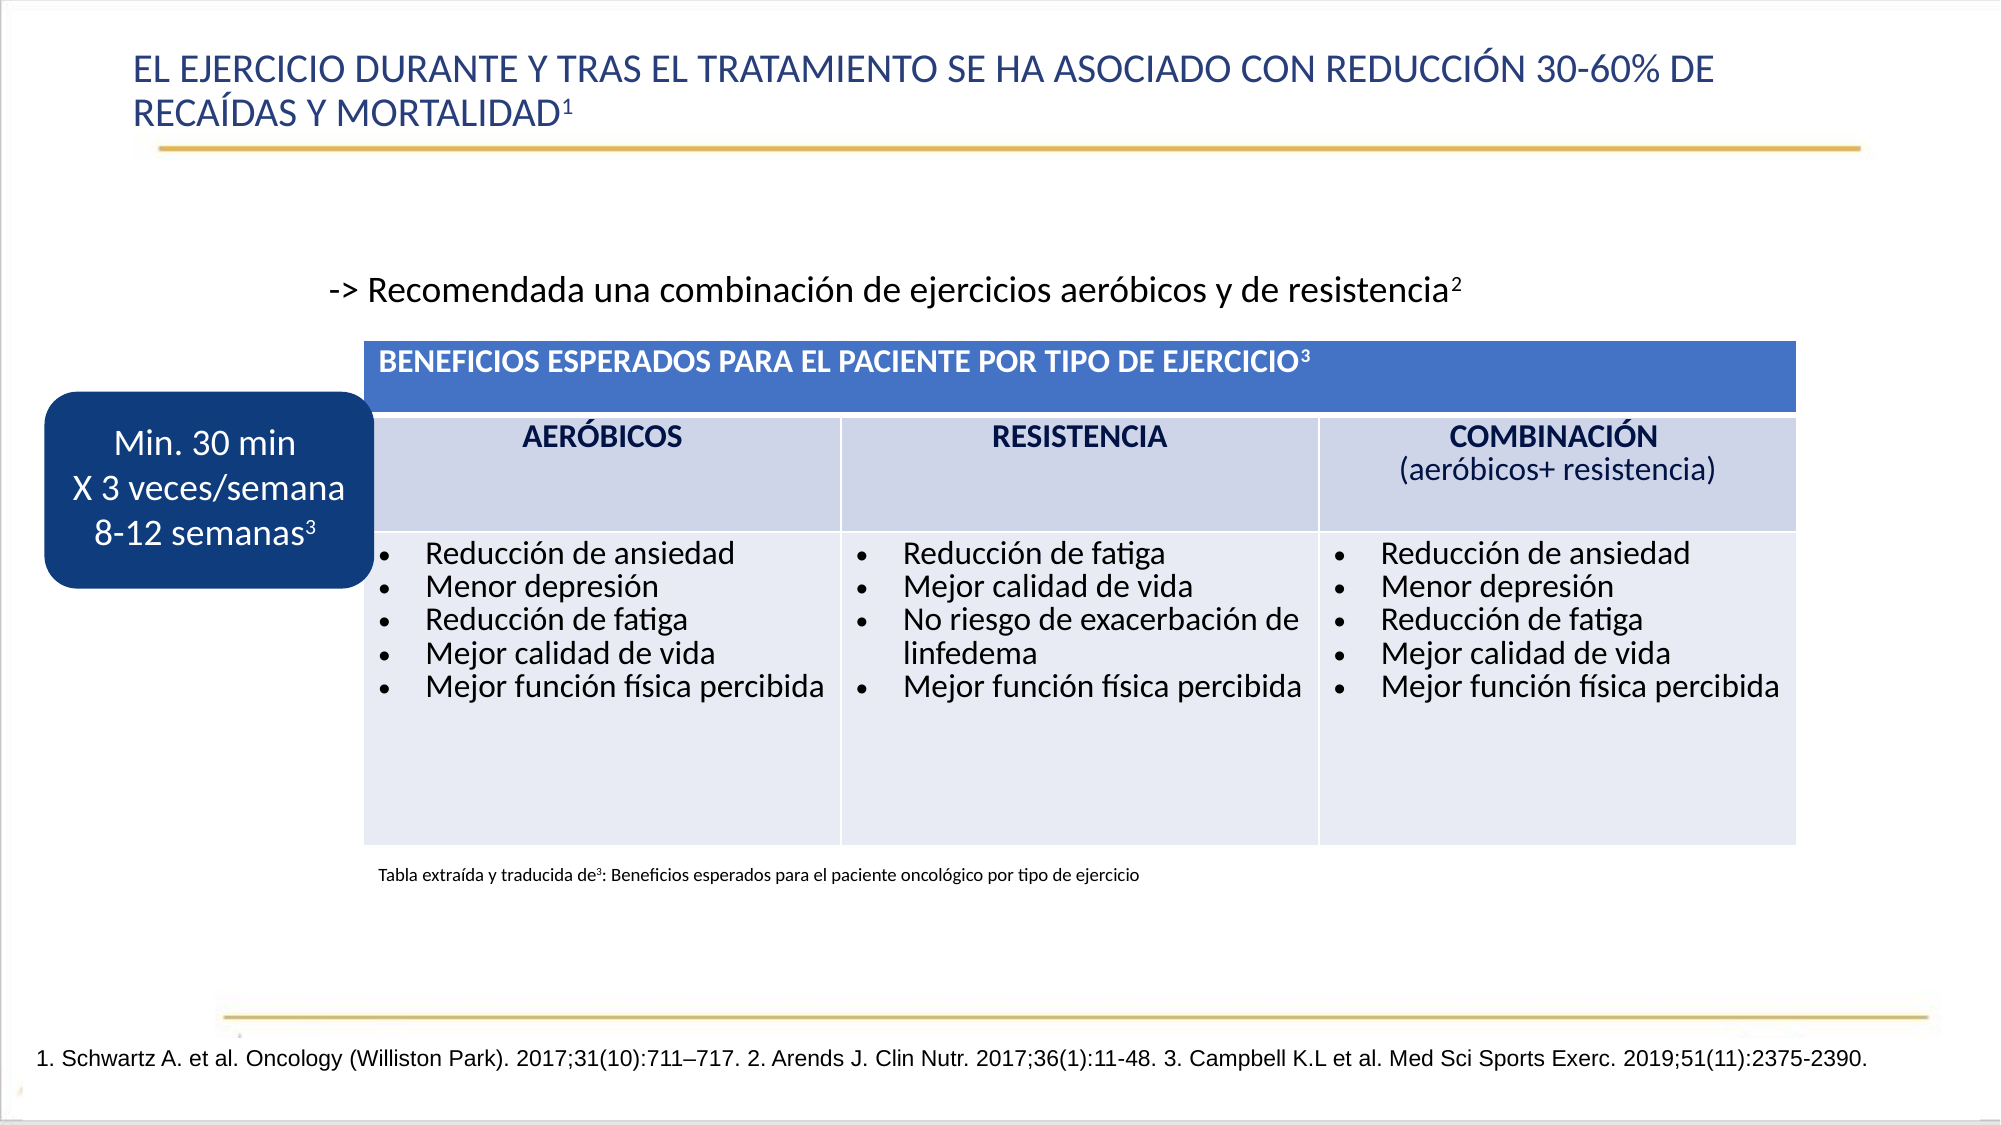

# El ejercicio durante y tras el tratamiento se ha asociado con reducción 30-60% de recaídas y mortalidad1
-> Recomendada una combinación de ejercicios aeróbicos y de resistencia2

| BENEFICIOS ESPERADOS PARA EL PACIENTE POR TIPO DE EJERCICIO3 |  |  |
| --- | --- | --- |
| AERÓBICOS | RESISTENCIA | COMBINACIÓN (aeróbicos+ resistencia) |
| Reducción de ansiedad Menor depresión Reducción de fatiga Mejor calidad de vida Mejor función física percibida | Reducción de fatiga Mejor calidad de vida No riesgo de exacerbación de linfedema Mejor función física percibida | Reducción de ansiedad Menor depresión Reducción de fatiga Mejor calidad de vida Mejor función física percibida |

Min. 30 min
X 3 veces/semana
8-12 semanas3

Tabla extraída y traducida de3: Beneficios esperados para el paciente oncológico por tipo de ejercicio
1. Schwartz A. et al. Oncology (Williston Park). 2017;31(10):711–717. 2. Arends J. Clin Nutr. 2017;36(1):11-48. 3. Campbell K.L et al. Med Sci Sports Exerc. 2019;51(11):2375-2390.